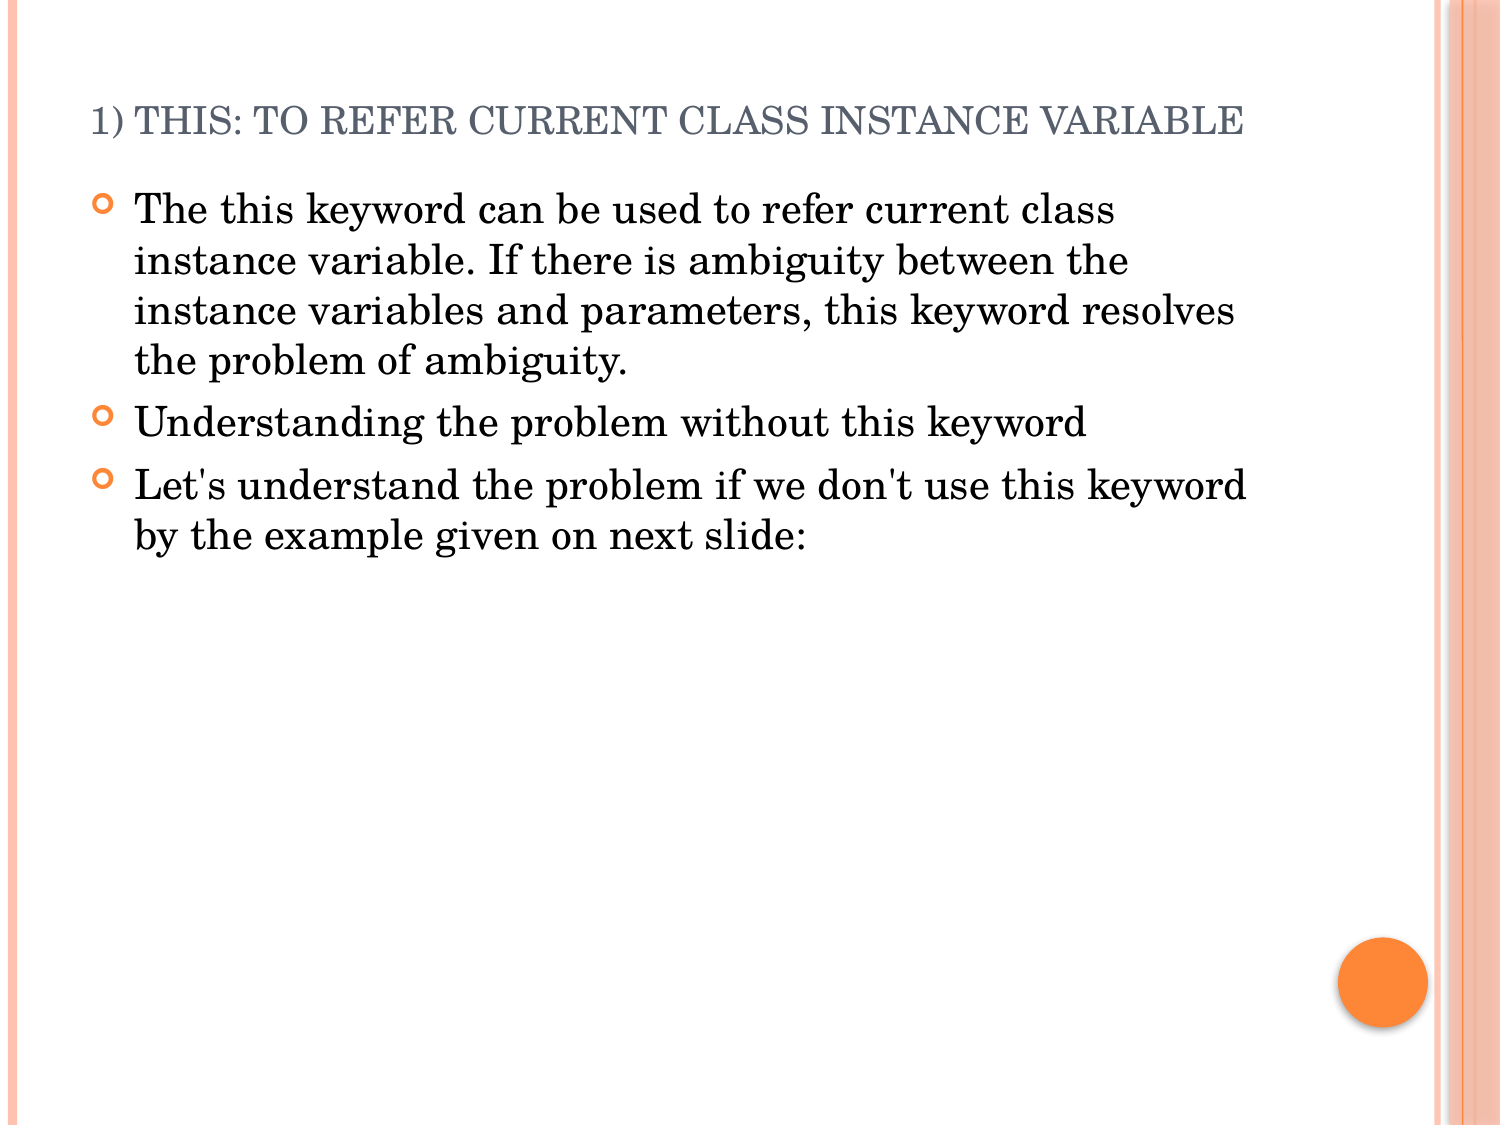

# 1) this: to refer current class instance variable
The this keyword can be used to refer current class instance variable. If there is ambiguity between the instance variables and parameters, this keyword resolves the problem of ambiguity.
Understanding the problem without this keyword
Let's understand the problem if we don't use this keyword by the example given on next slide: